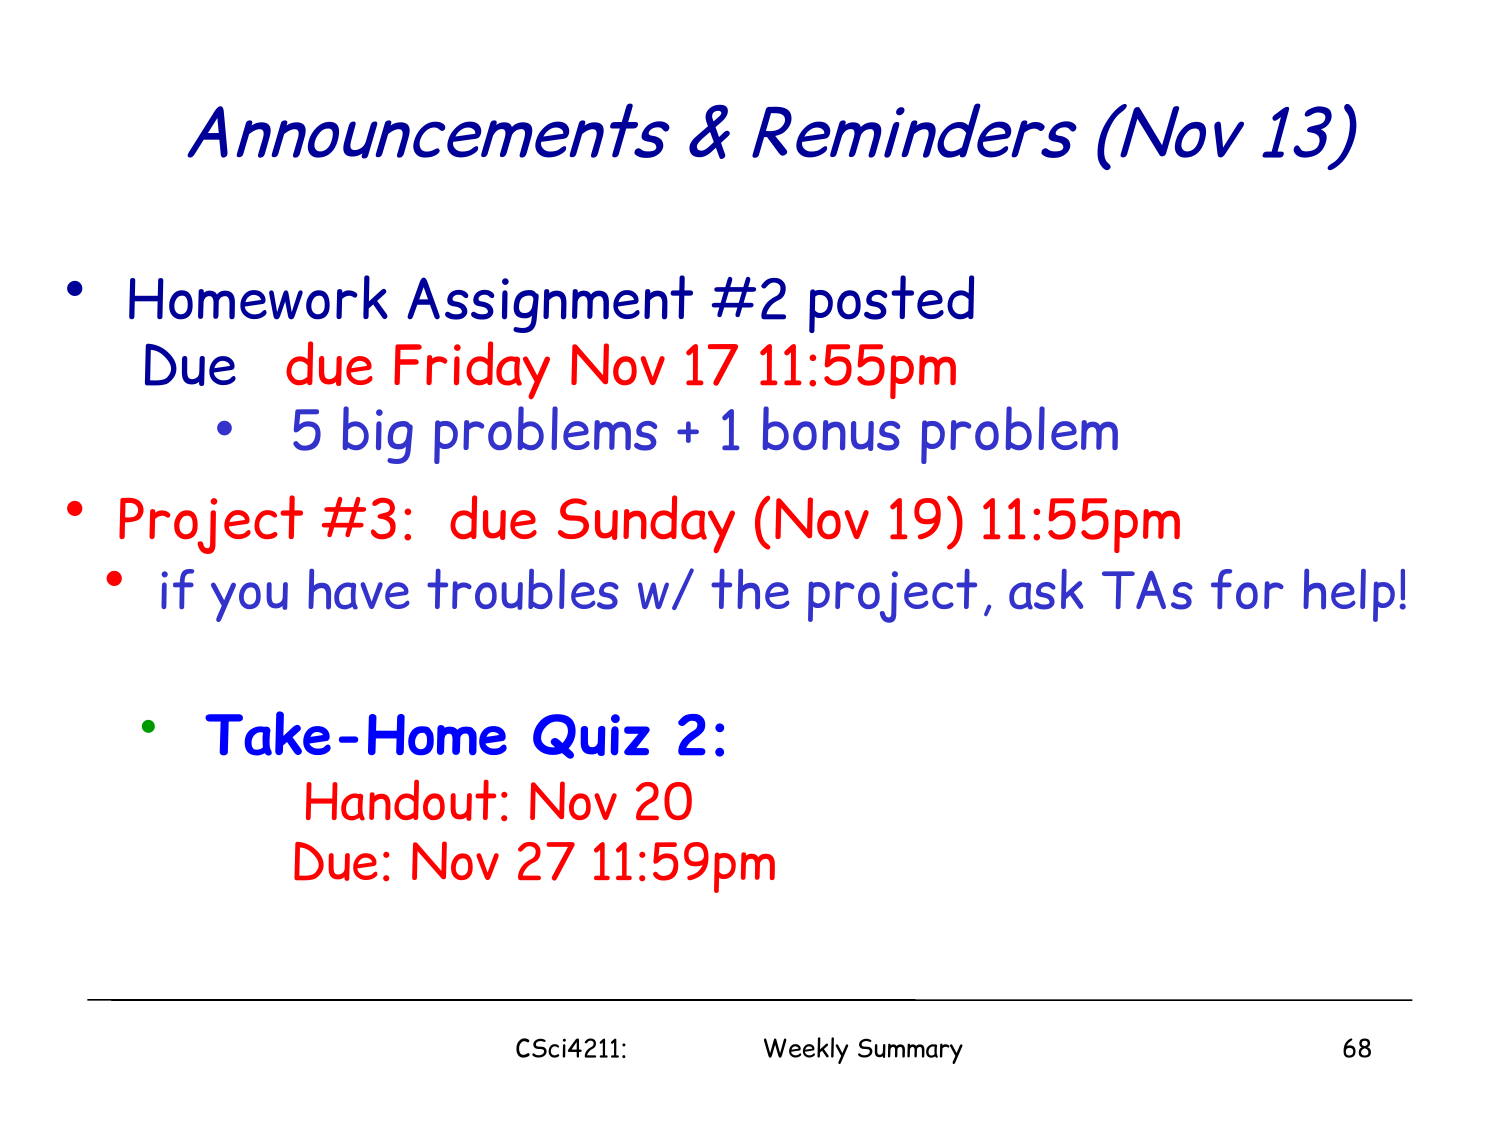

# Announcements & Reminders (Nov 13)
 Homework Assignment #2 posted
Due  due Friday Nov 17 11:55pm
5 big problems + 1 bonus problem

 Project #3:  due Sunday (Nov 19) 11:55pm
 if you have troubles w/ the project, ask TAs for help!

  Take-Home Quiz 2:
          Handout: Nov 20
          Due: Nov 27 11:59pm
CSci4211:                  Weekly Summary
68